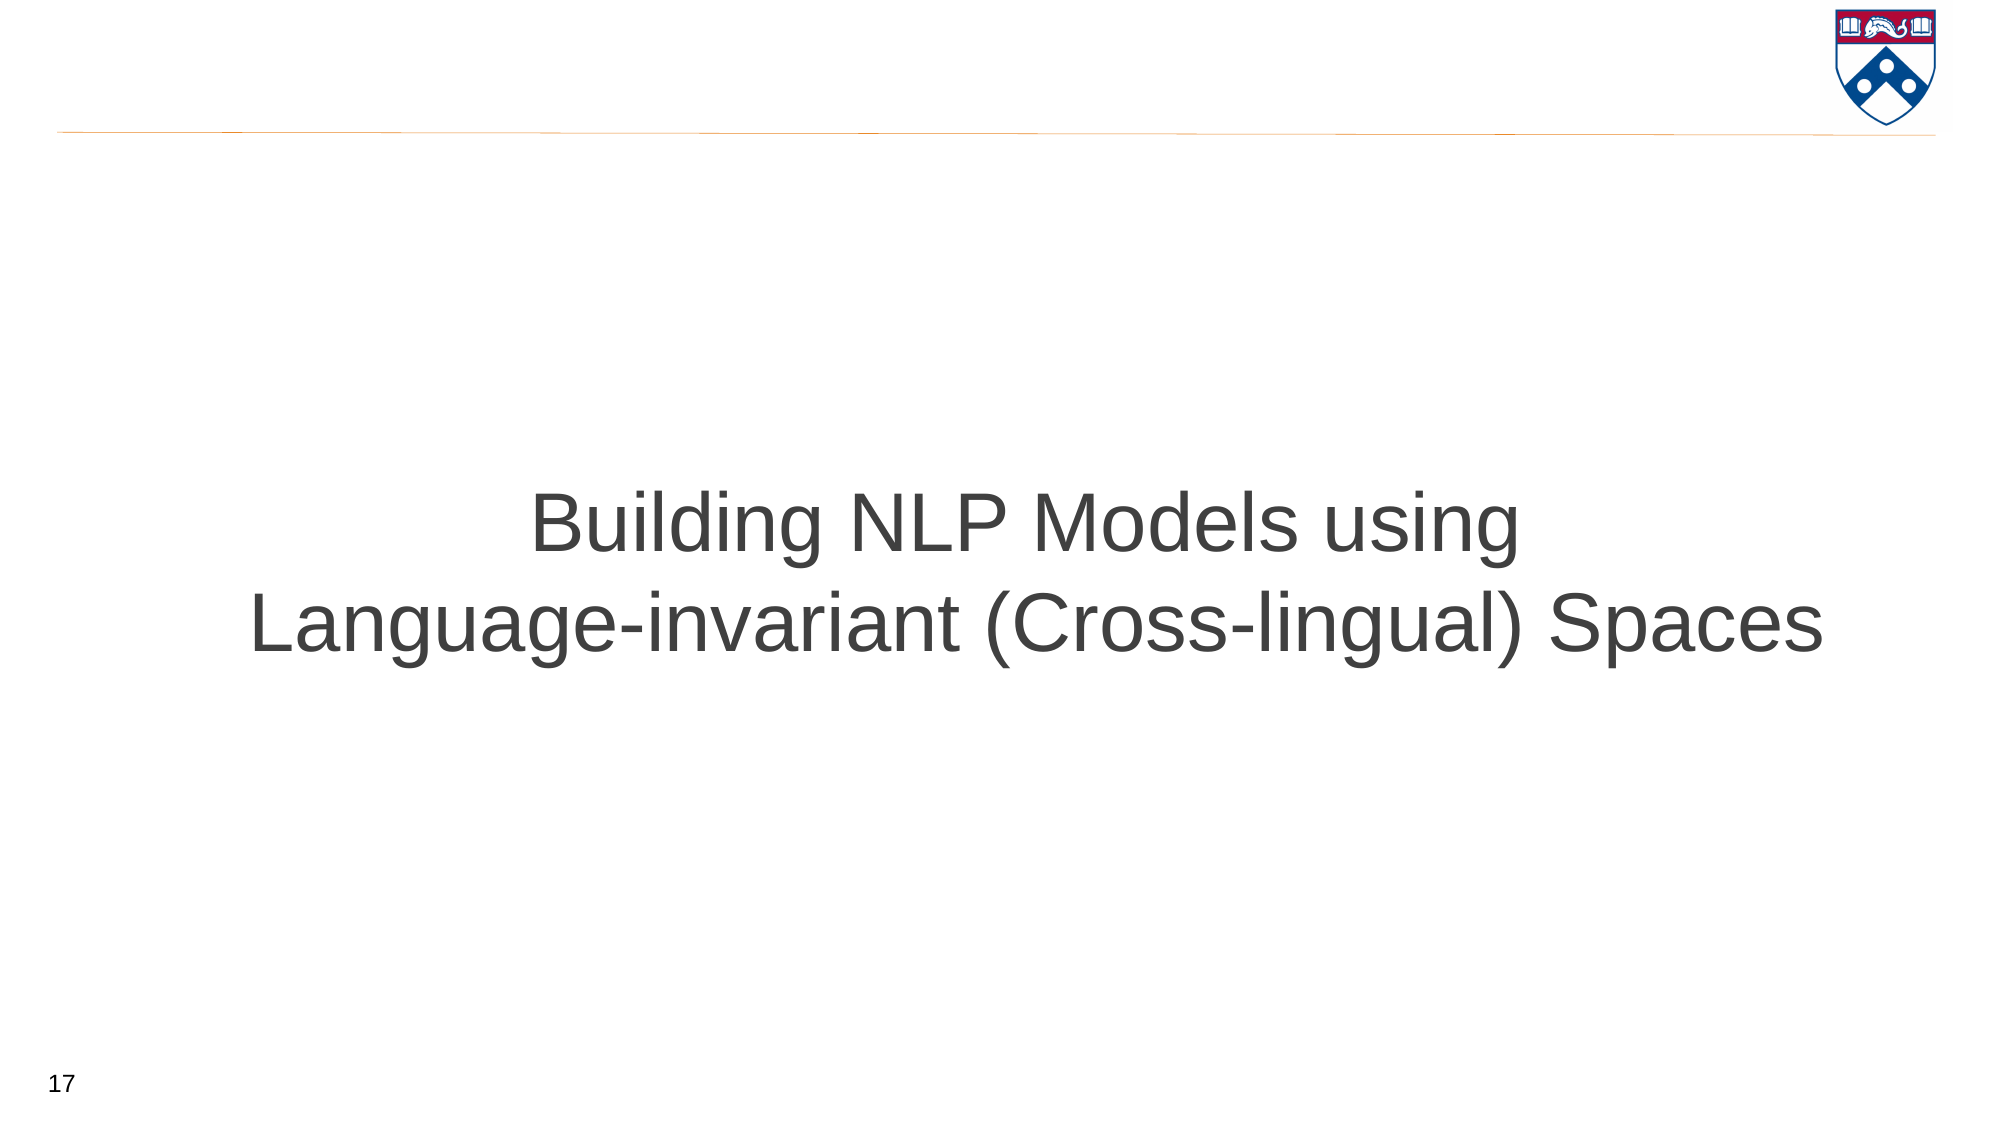

# Building NLP Models using Language-invariant (Cross-lingual) Spaces
17